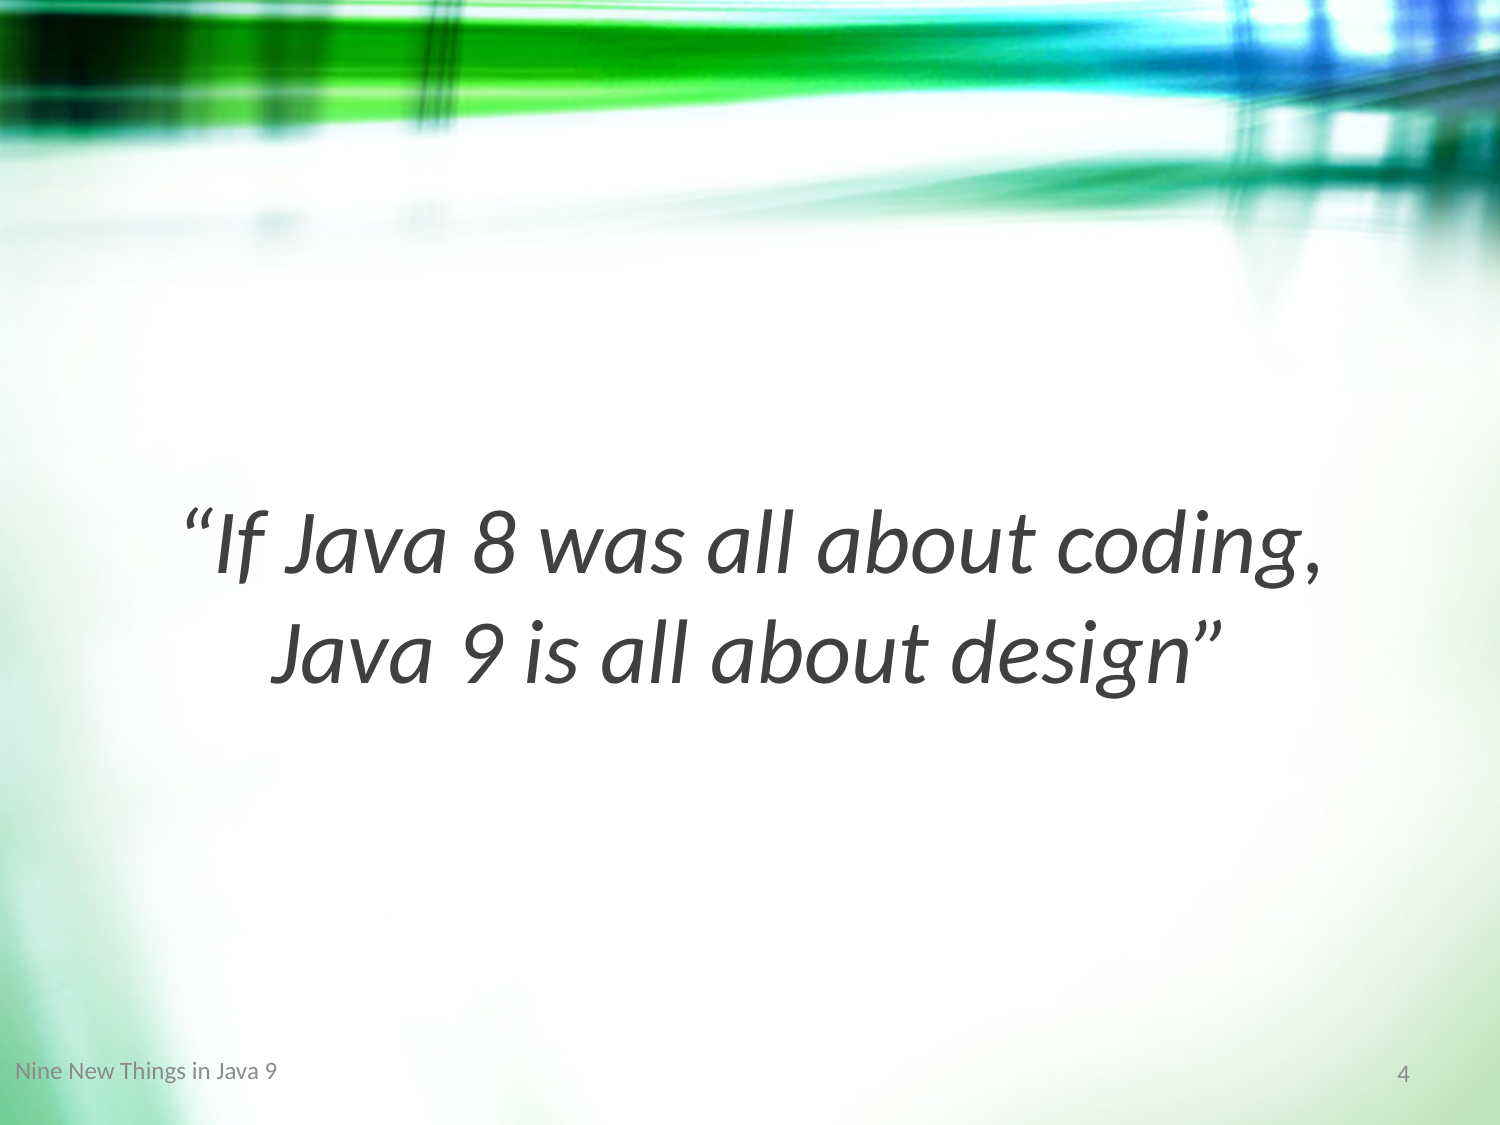

“If Java 8 was all about coding,
Java 9 is all about design”
Nine New Things in Java 9
4